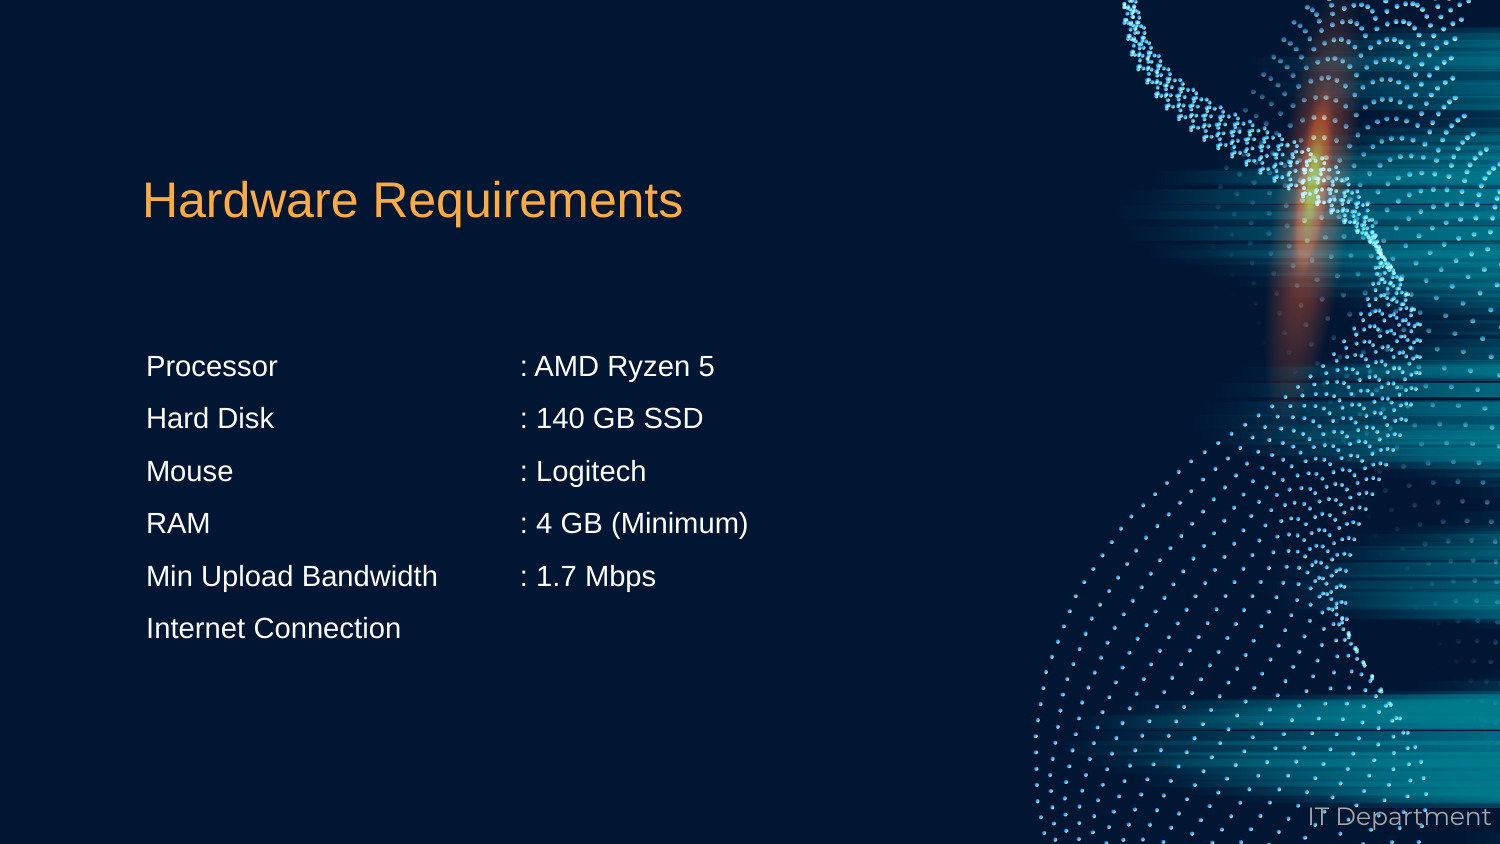

# Hardware Requirements
Processor
Hard Disk
Mouse
RAM
Min Upload Bandwidth
Internet Connection
: AMD Ryzen 5
: 140 GB SSD
: Logitech
: 4 GB (Minimum)
: 1.7 Mbps

IT Department